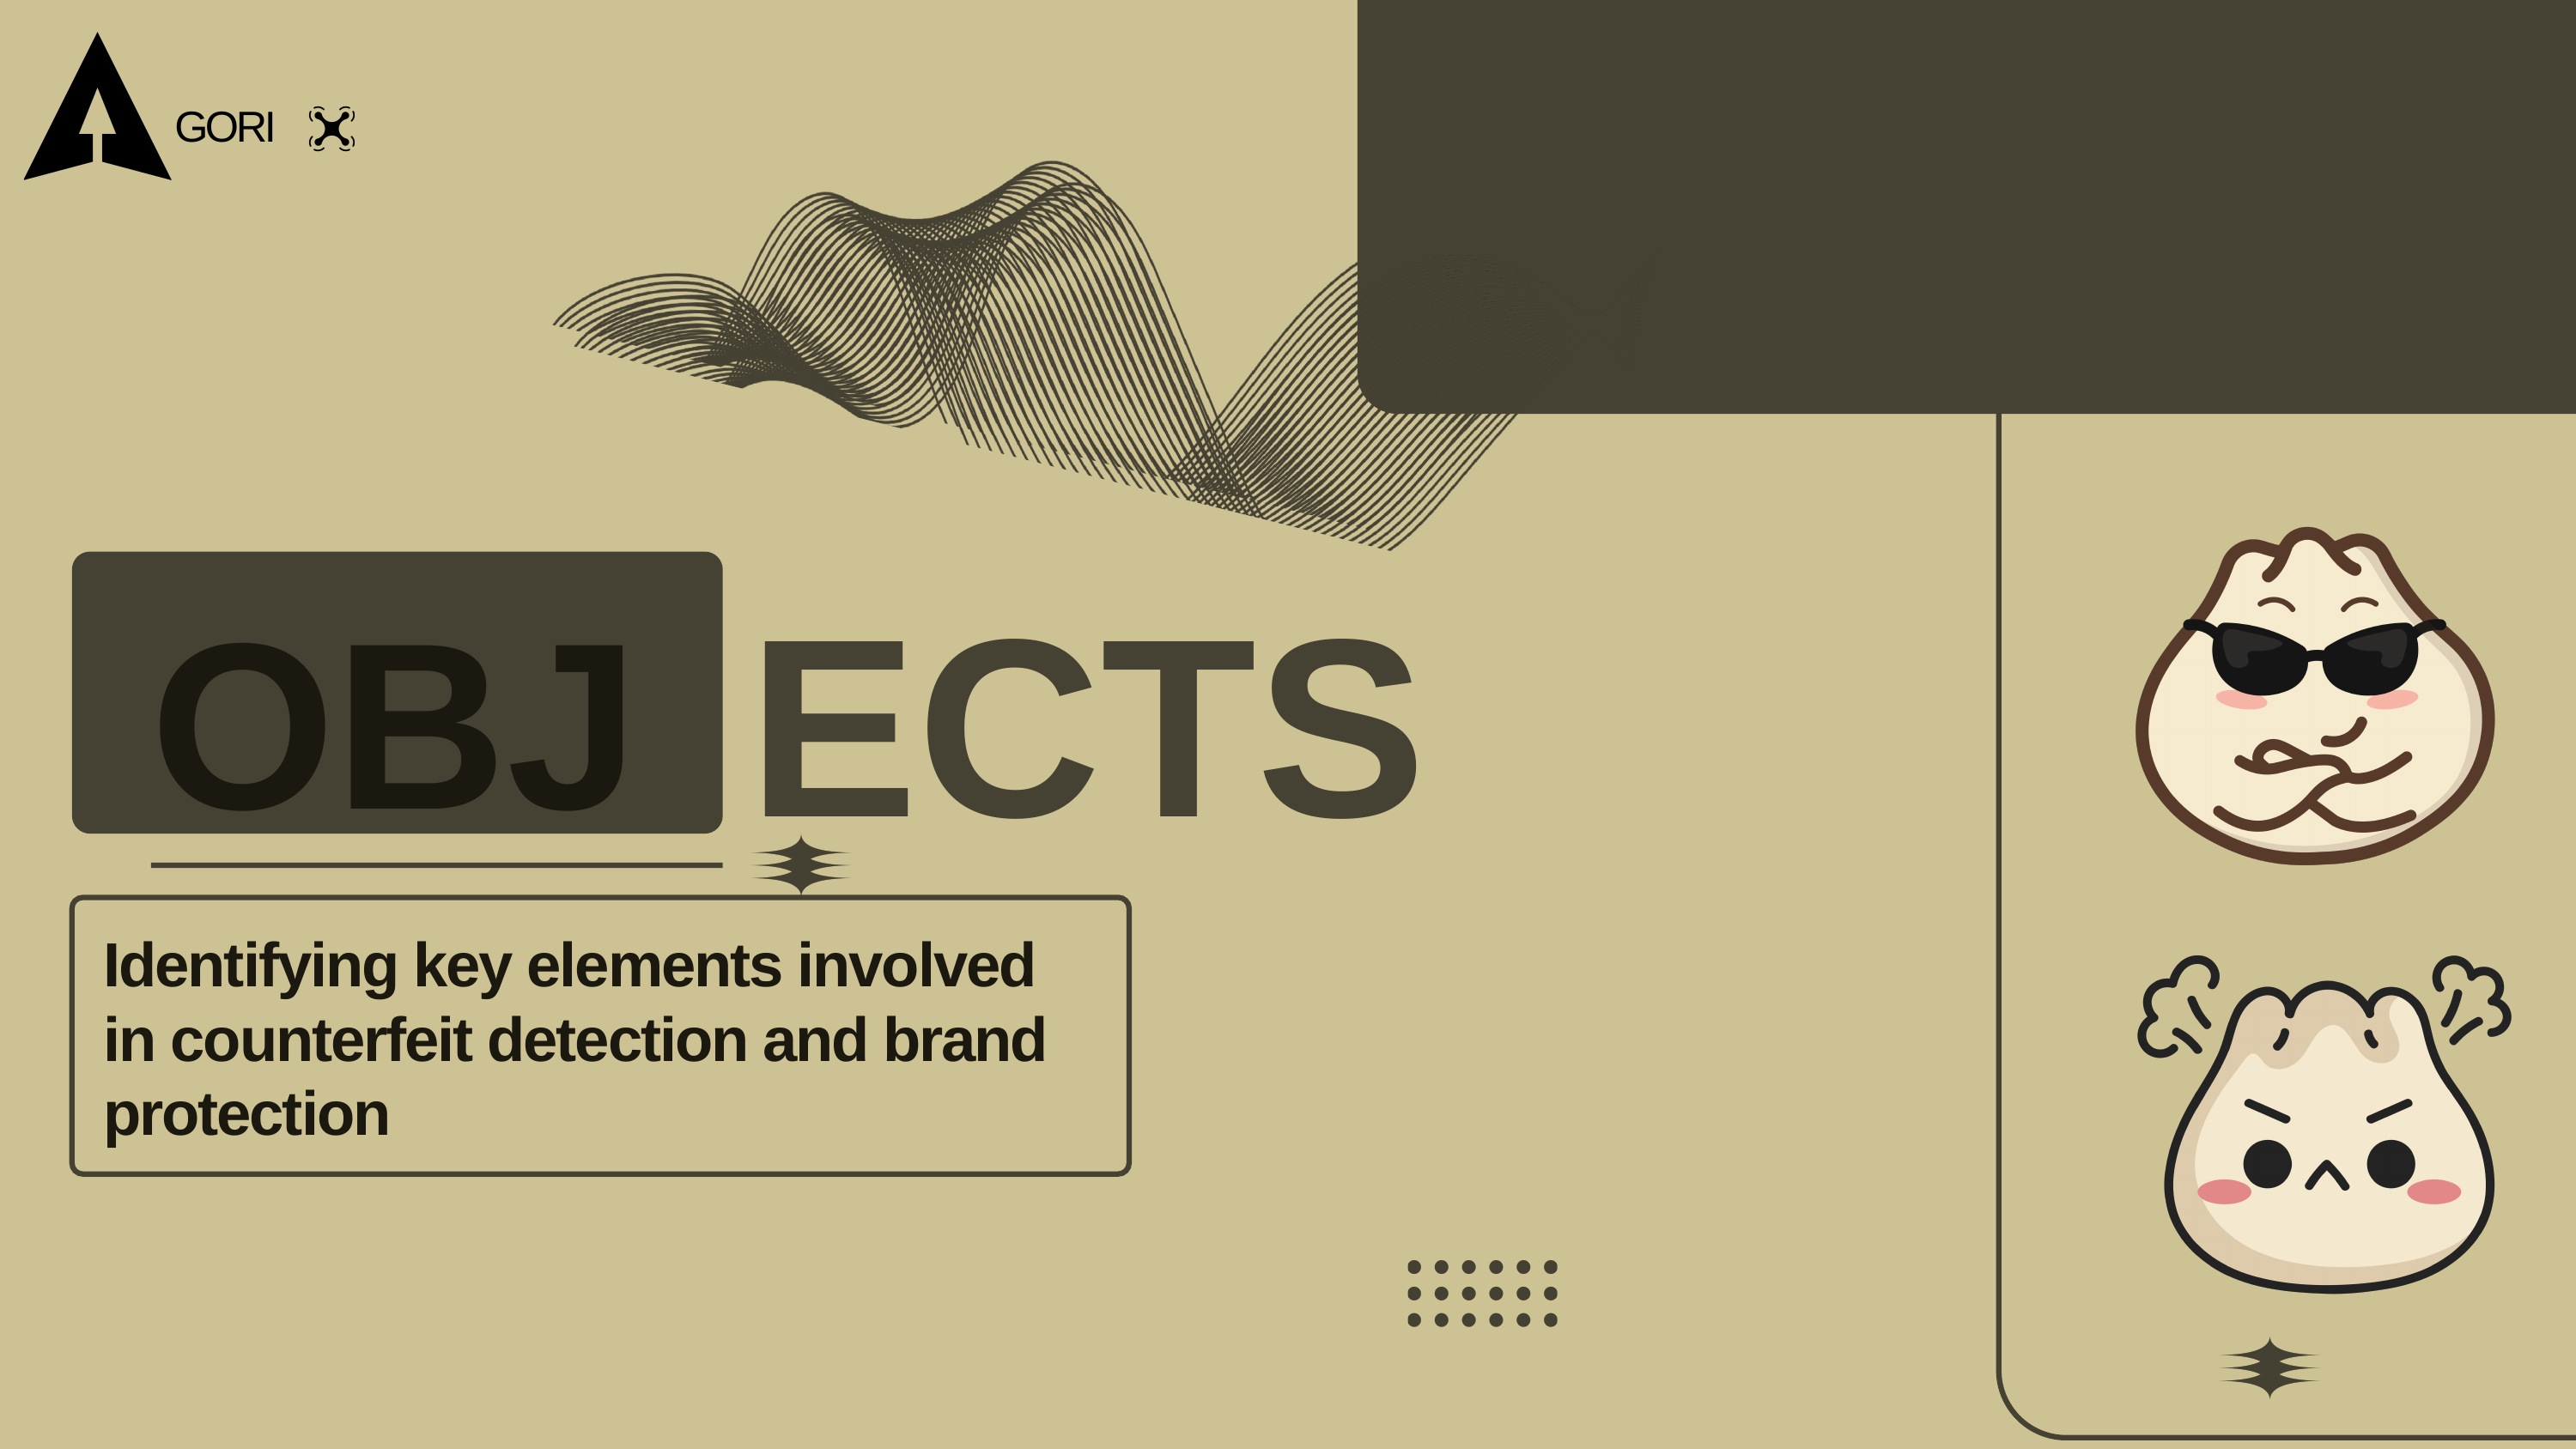

GORI

ECTS
OBJ

Identifying key elements involved in counterfeit detection and brand protection